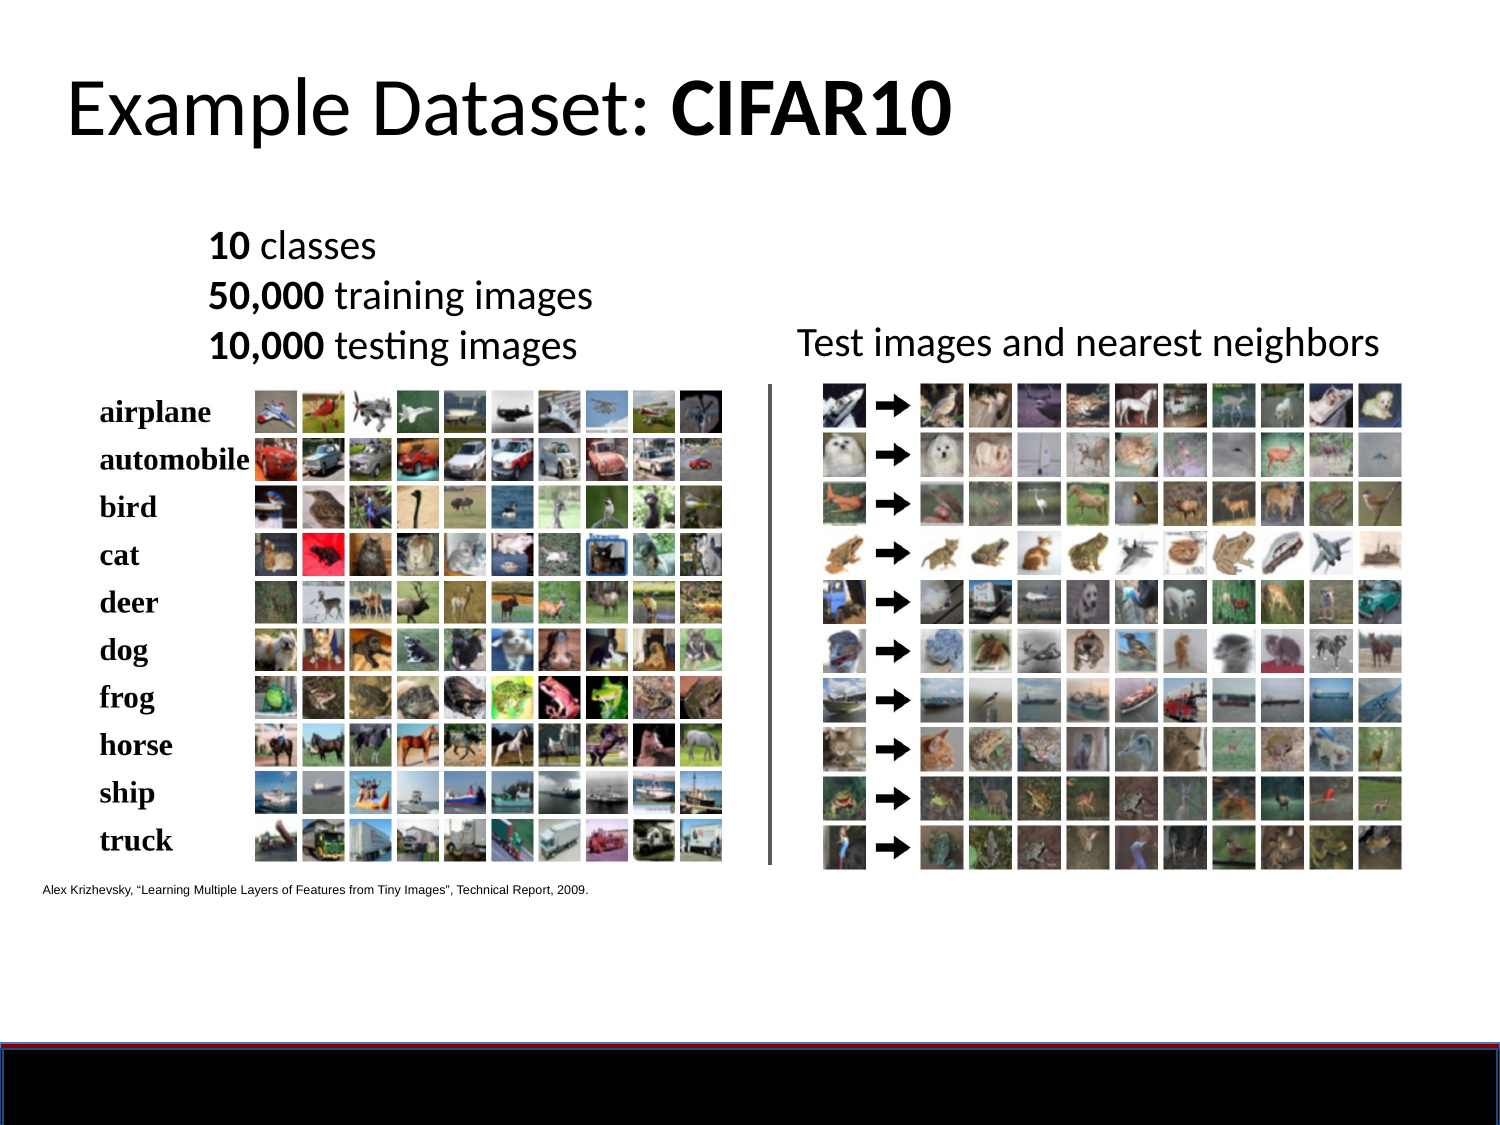

# Example Dataset: CIFAR10
10 classes
50,000 training images
10,000 testing images
Test images and nearest neighbors

Alex Krizhevsky, “Learning Multiple Layers of Features from Tiny Images”, Technical Report, 2009.